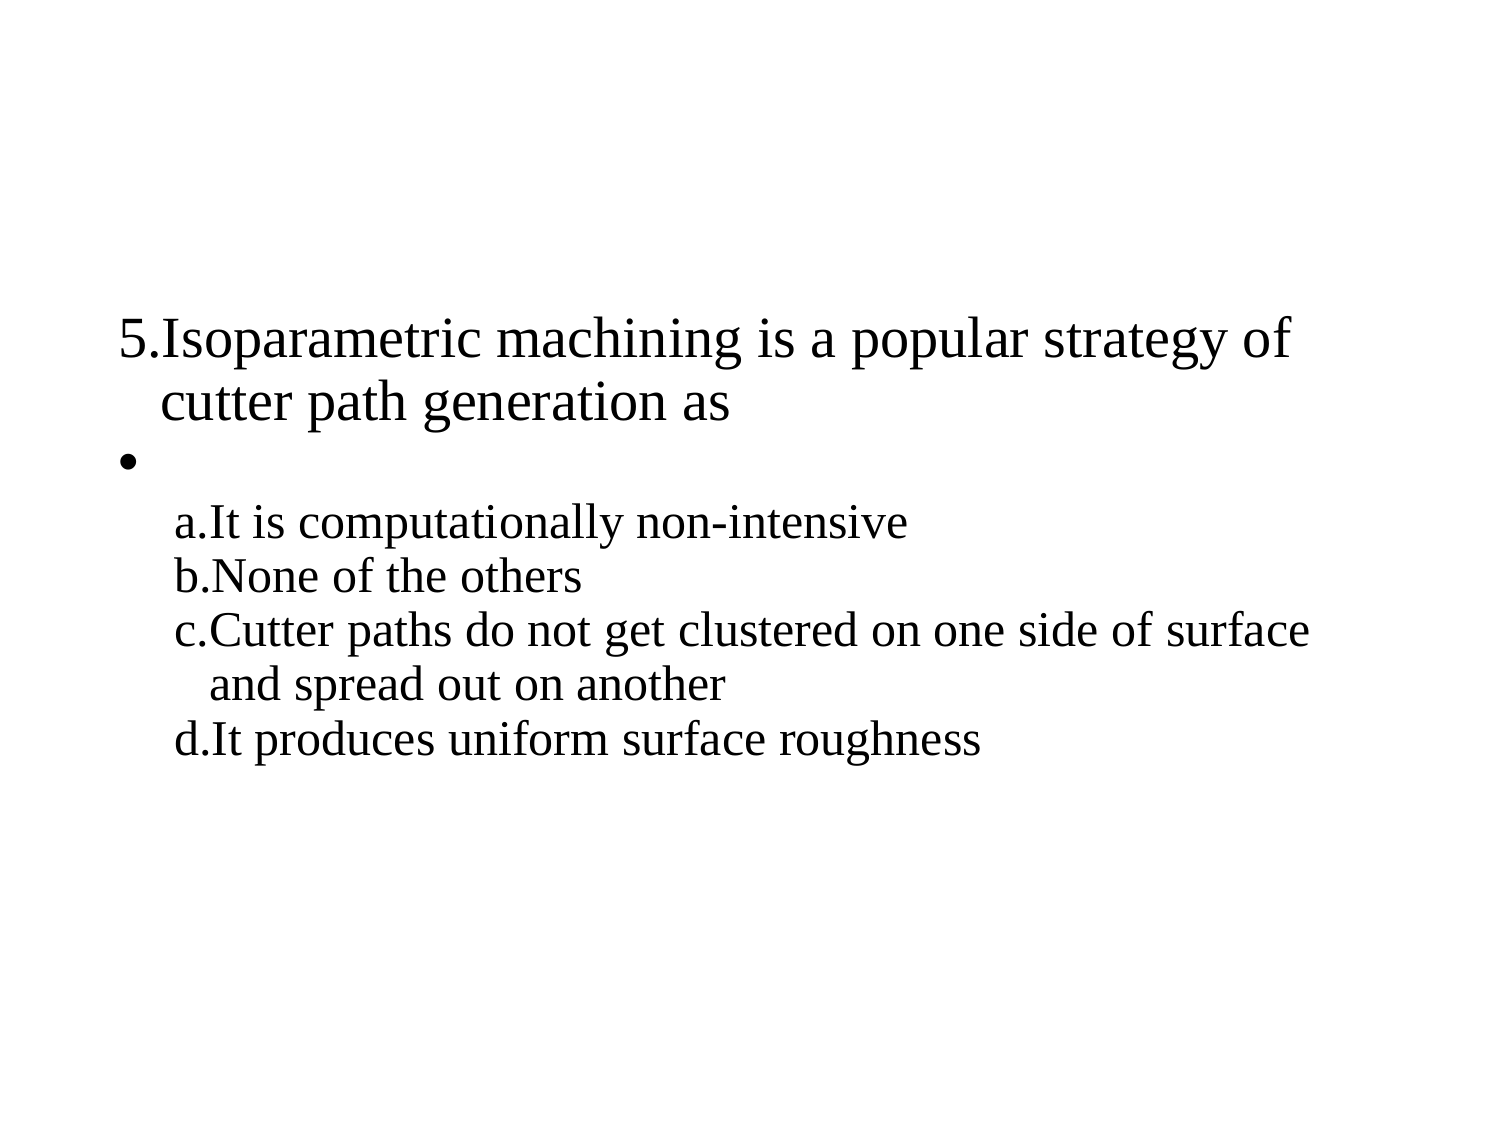

#
Isoparametric machining is a popular strategy of cutter path generation as

It is computationally non-intensive
None of the others
Cutter paths do not get clustered on one side of surface and spread out on another
It produces uniform surface roughness